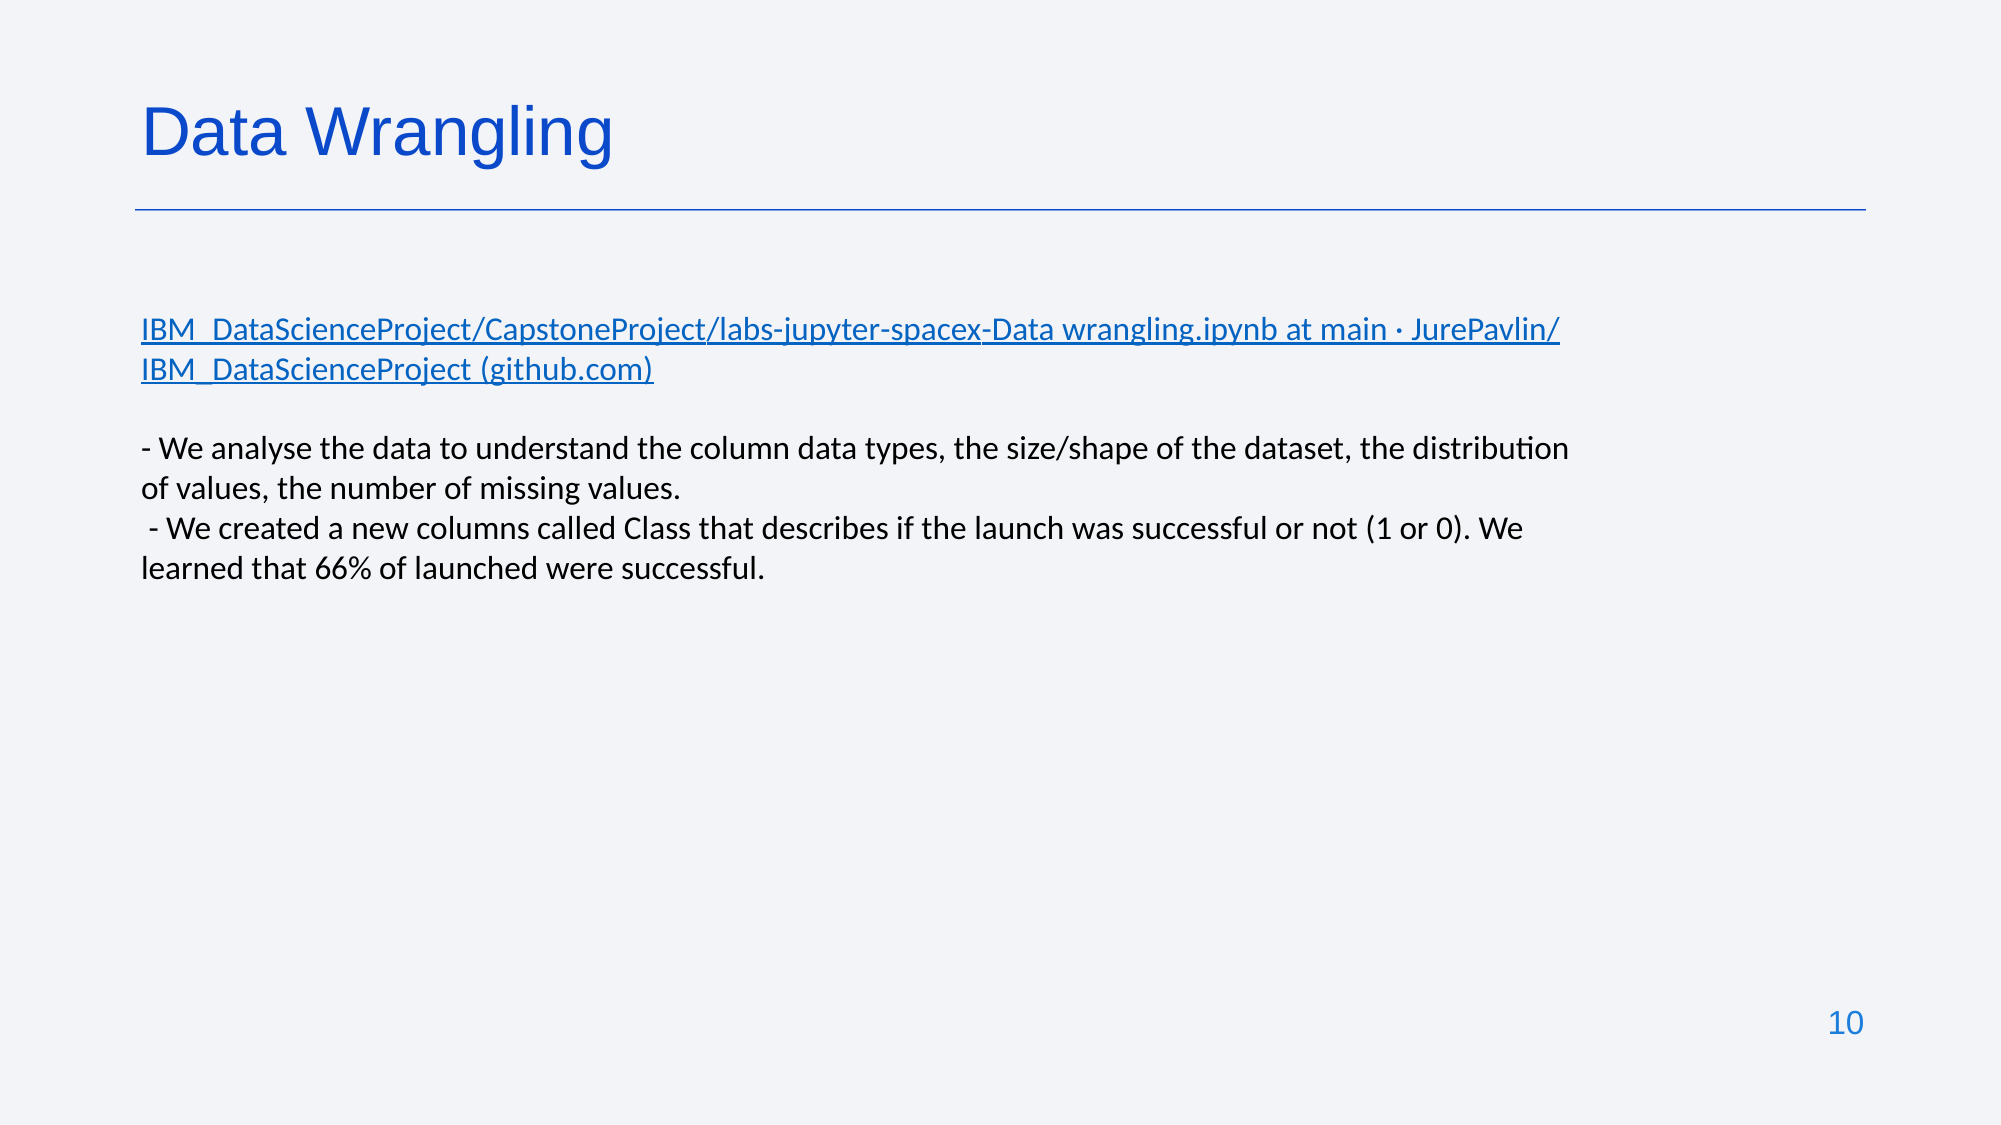

Data Wrangling
IBM_DataScienceProject/CapstoneProject/labs-jupyter-spacex-Data wrangling.ipynb at main · JurePavlin/IBM_DataScienceProject (github.com)

- We analyse the data to understand the column data types, the size/shape of the dataset, the distribution of values, the number of missing values.
 - We created a new columns called Class that describes if the launch was successful or not (1 or 0). We learned that 66% of launched were successful.

10